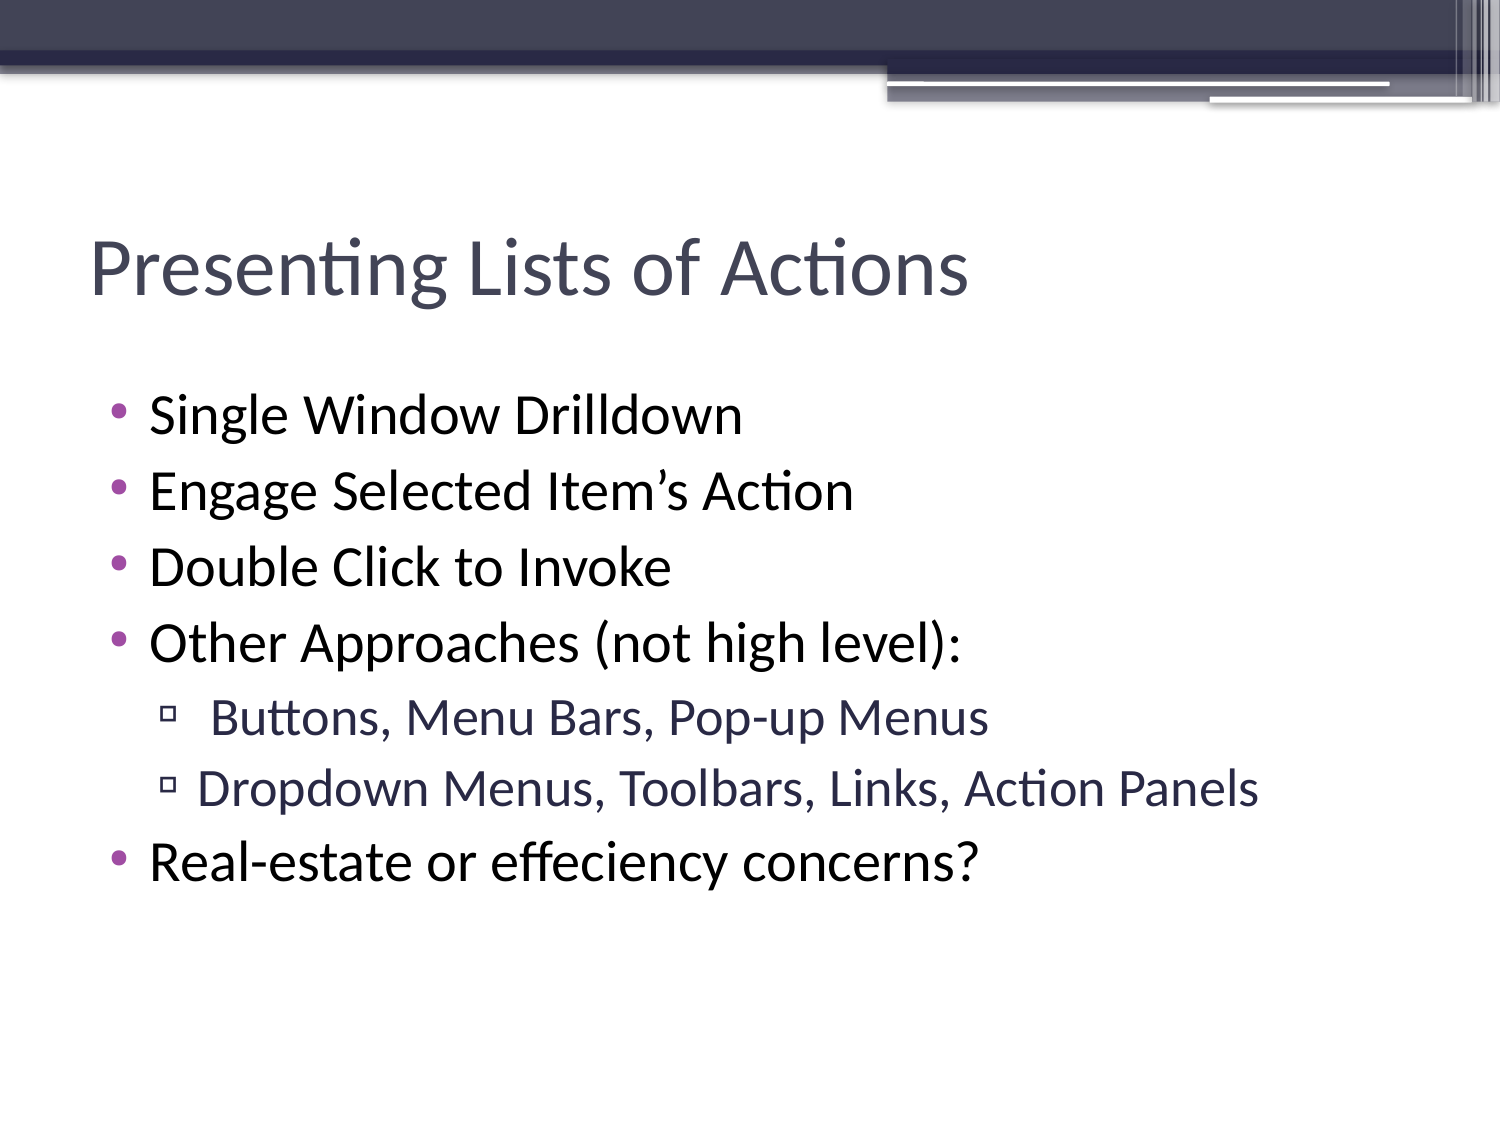

# Presenting Lists of Actions
Single Window Drilldown
Engage Selected Item’s Action
Double Click to Invoke
Other Approaches (not high level):
 Buttons, Menu Bars, Pop-up Menus
Dropdown Menus, Toolbars, Links, Action Panels
Real-estate or effeciency concerns?